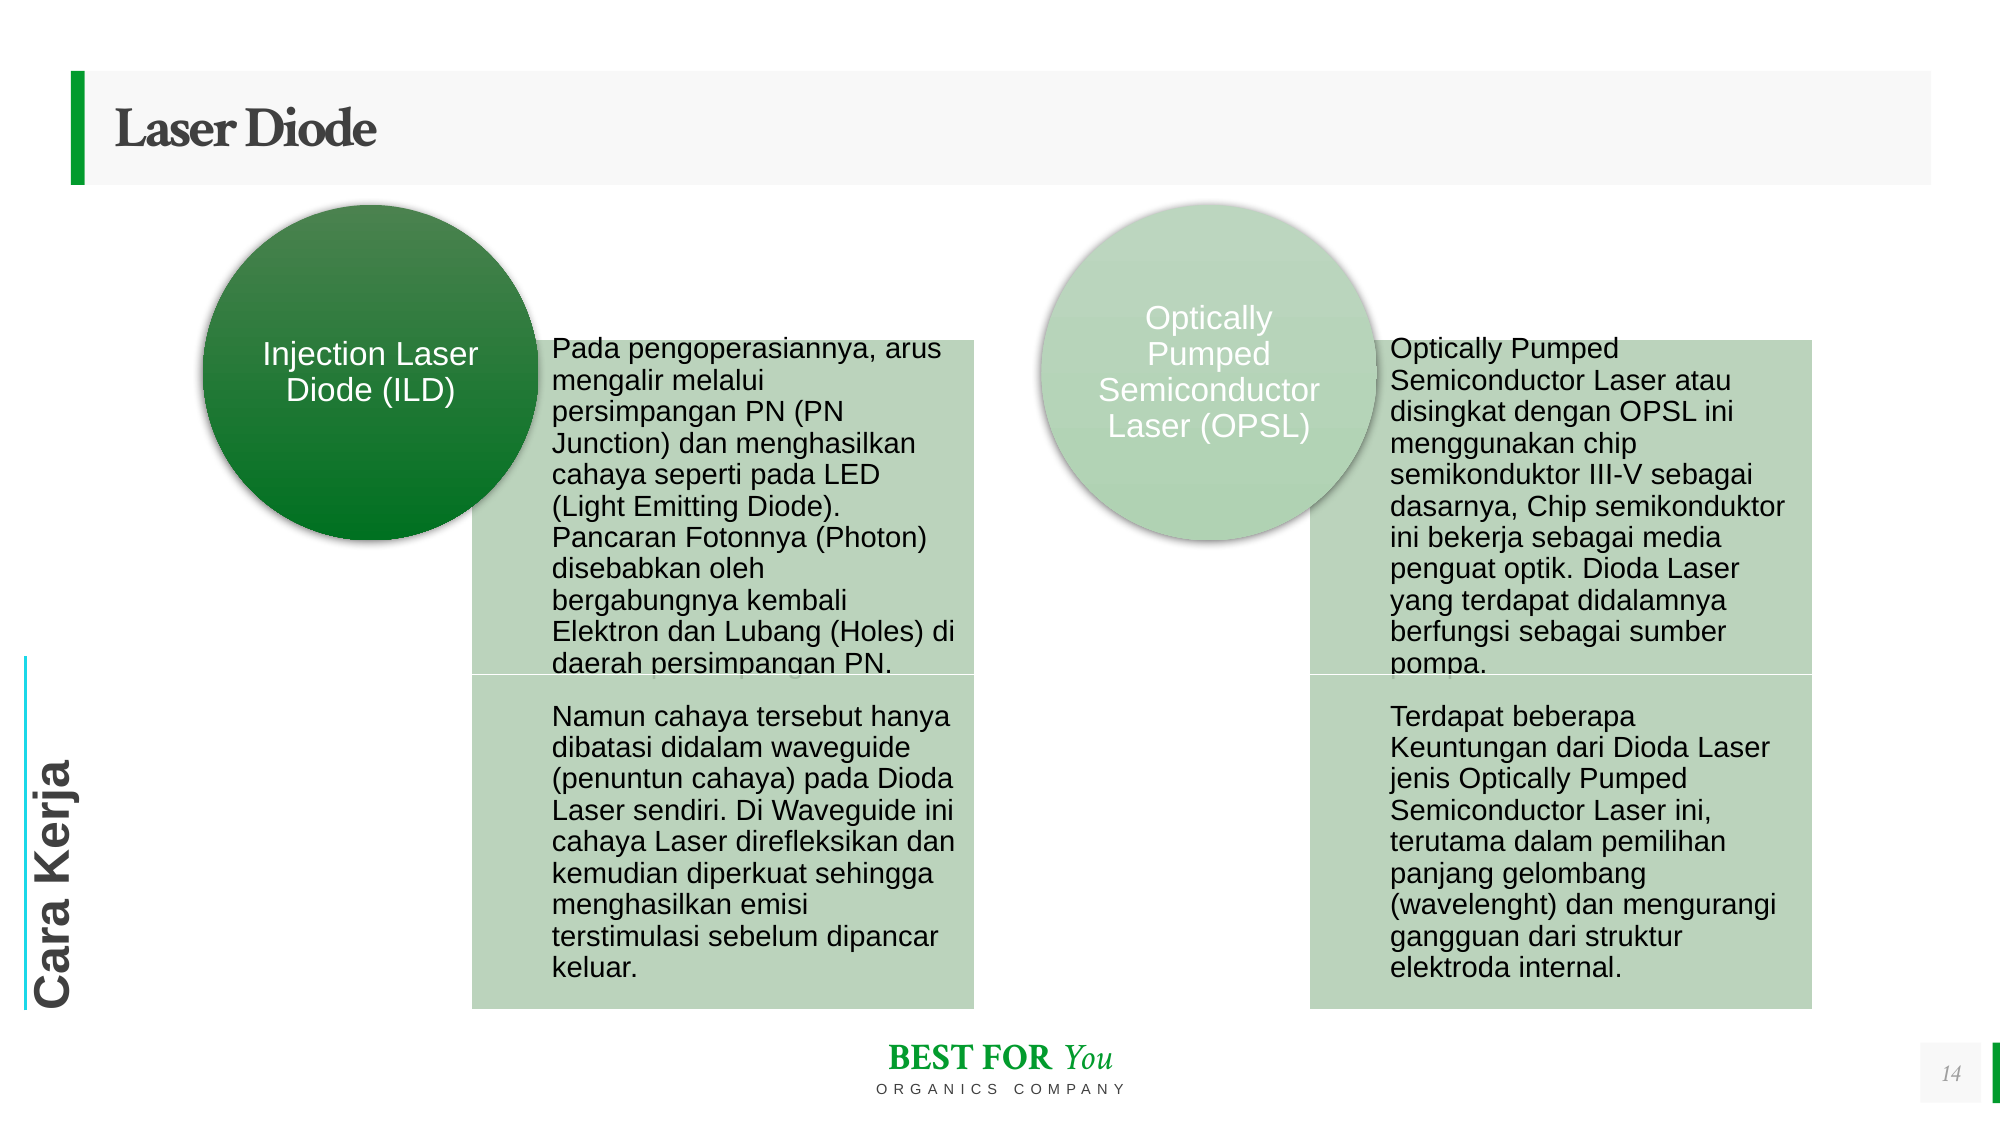

# Laser Diode
Pada pengoperasiannya, arus mengalir melalui persimpangan PN (PN Junction) dan menghasilkan cahaya seperti pada LED (Light Emitting Diode). Pancaran Fotonnya (Photon) disebabkan oleh bergabungnya kembali Elektron dan Lubang (Holes) di daerah persimpangan PN.
Namun cahaya tersebut hanya dibatasi didalam waveguide (penuntun cahaya) pada Dioda Laser sendiri. Di Waveguide ini cahaya Laser direfleksikan dan kemudian diperkuat sehingga menghasilkan emisi terstimulasi sebelum dipancar keluar.
Injection Laser Diode (ILD)
Optically Pumped Semiconductor Laser atau disingkat dengan OPSL ini menggunakan chip semikonduktor III-V sebagai dasarnya, Chip semikonduktor ini bekerja sebagai media penguat optik. Dioda Laser yang terdapat didalamnya berfungsi sebagai sumber pompa.
Terdapat beberapa Keuntungan dari Dioda Laser jenis Optically Pumped Semiconductor Laser ini, terutama dalam pemilihan panjang gelombang (wavelenght) dan mengurangi gangguan dari struktur elektroda internal.
Optically Pumped Semiconductor Laser (OPSL)
Cara Kerja
14